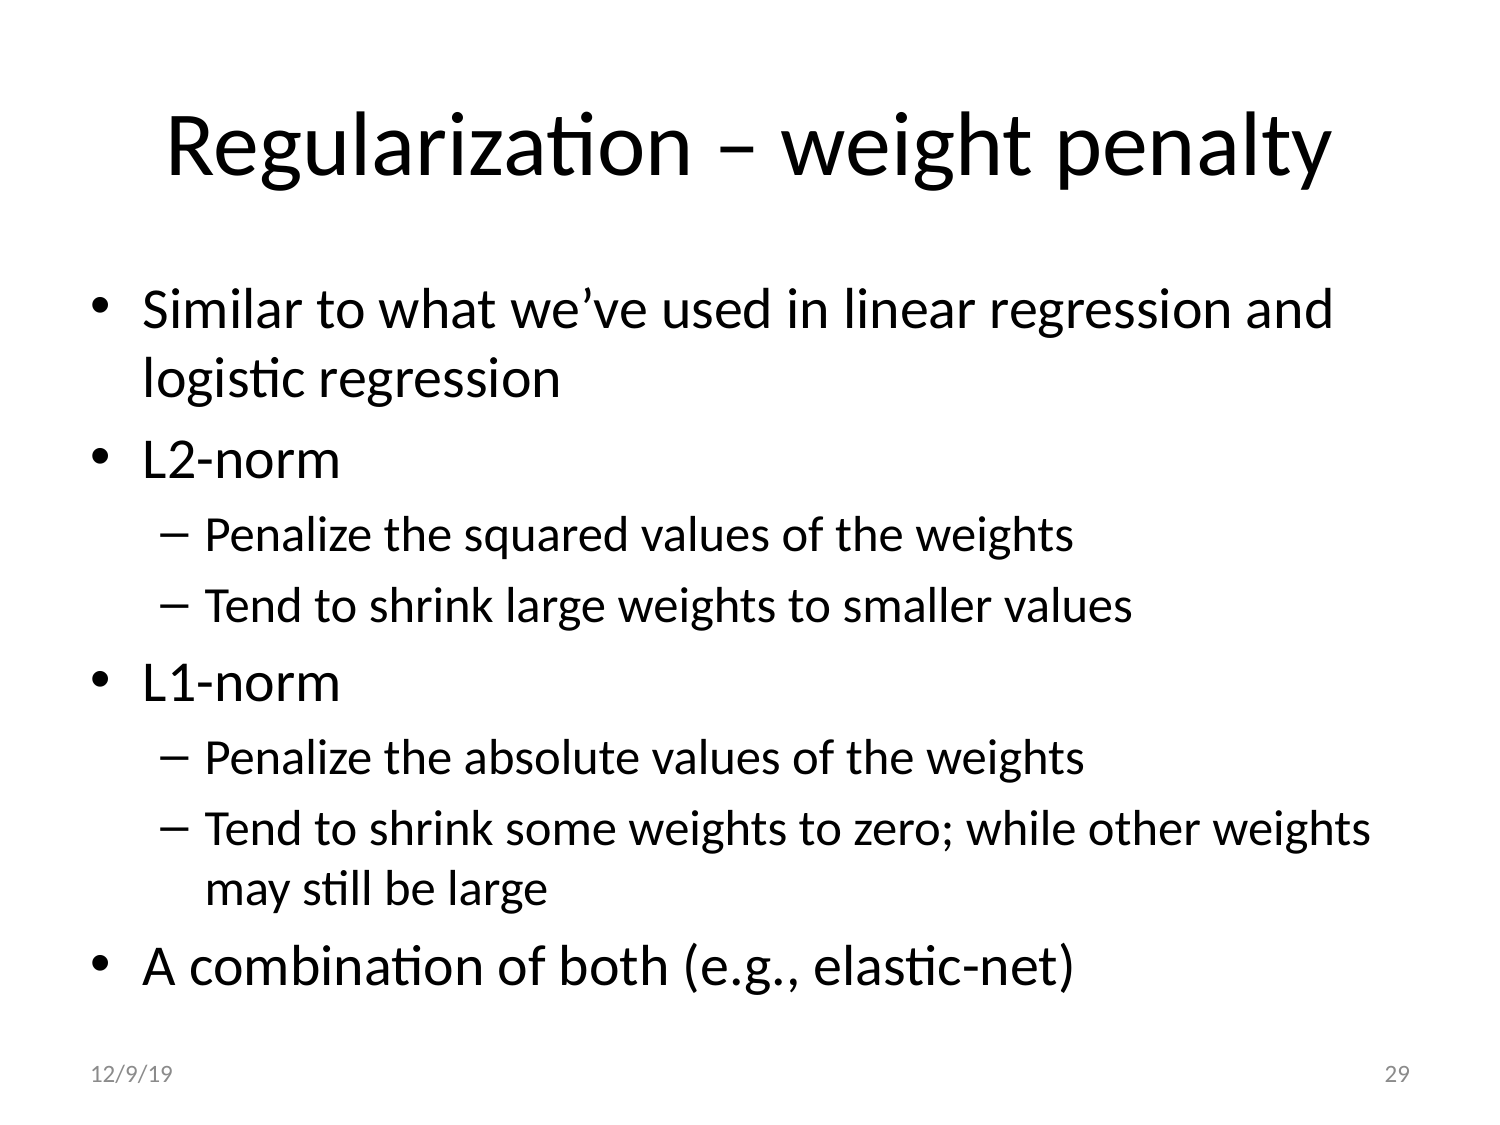

# Regularization – weight penalty
Similar to what we’ve used in linear regression and logistic regression
L2-norm
Penalize the squared values of the weights
Tend to shrink large weights to smaller values
L1-norm
Penalize the absolute values of the weights
Tend to shrink some weights to zero; while other weights may still be large
A combination of both (e.g., elastic-net)
12/9/19
29